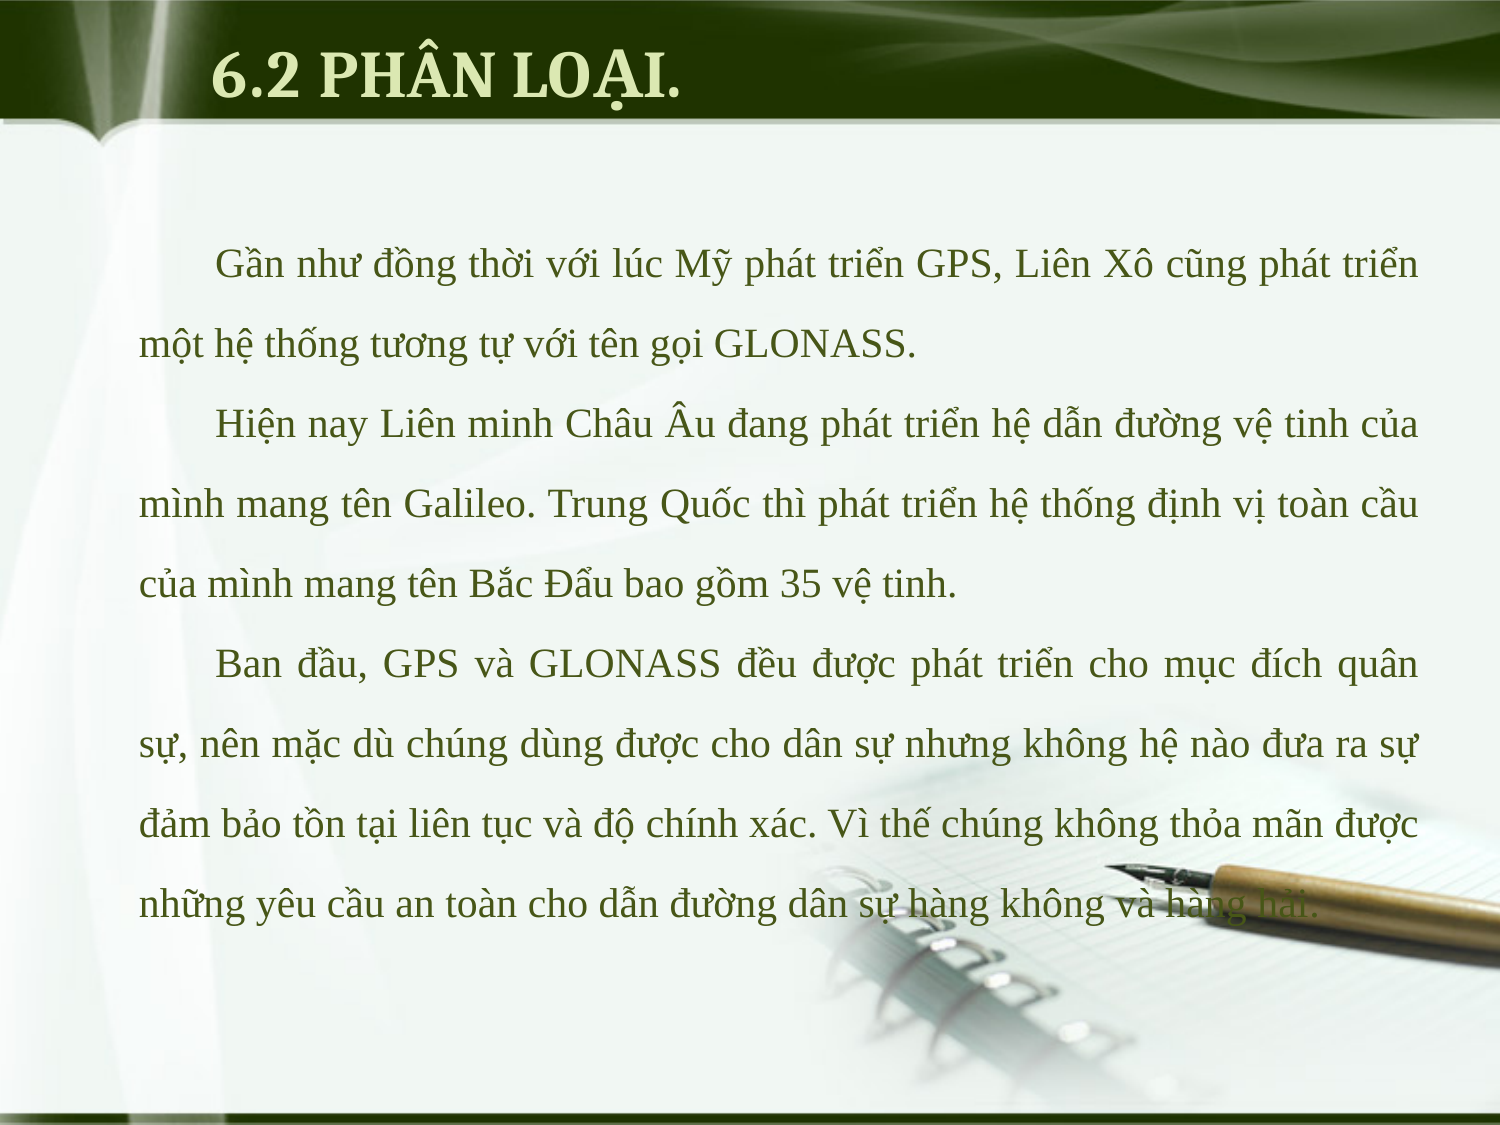

# 6.2 PHÂN LOẠI.
Gần như đồng thời với lúc Mỹ phát triển GPS, Liên Xô cũng phát triển một hệ thống tương tự với tên gọi GLONASS.
Hiện nay Liên minh Châu Âu đang phát triển hệ dẫn đường vệ tinh của mình mang tên Galileo. Trung Quốc thì phát triển hệ thống định vị toàn cầu của mình mang tên Bắc Đẩu bao gồm 35 vệ tinh.
Ban đầu, GPS và GLONASS đều được phát triển cho mục đích quân sự, nên mặc dù chúng dùng được cho dân sự nhưng không hệ nào đưa ra sự đảm bảo tồn tại liên tục và độ chính xác. Vì thế chúng không thỏa mãn được những yêu cầu an toàn cho dẫn đường dân sự hàng không và hàng hải.